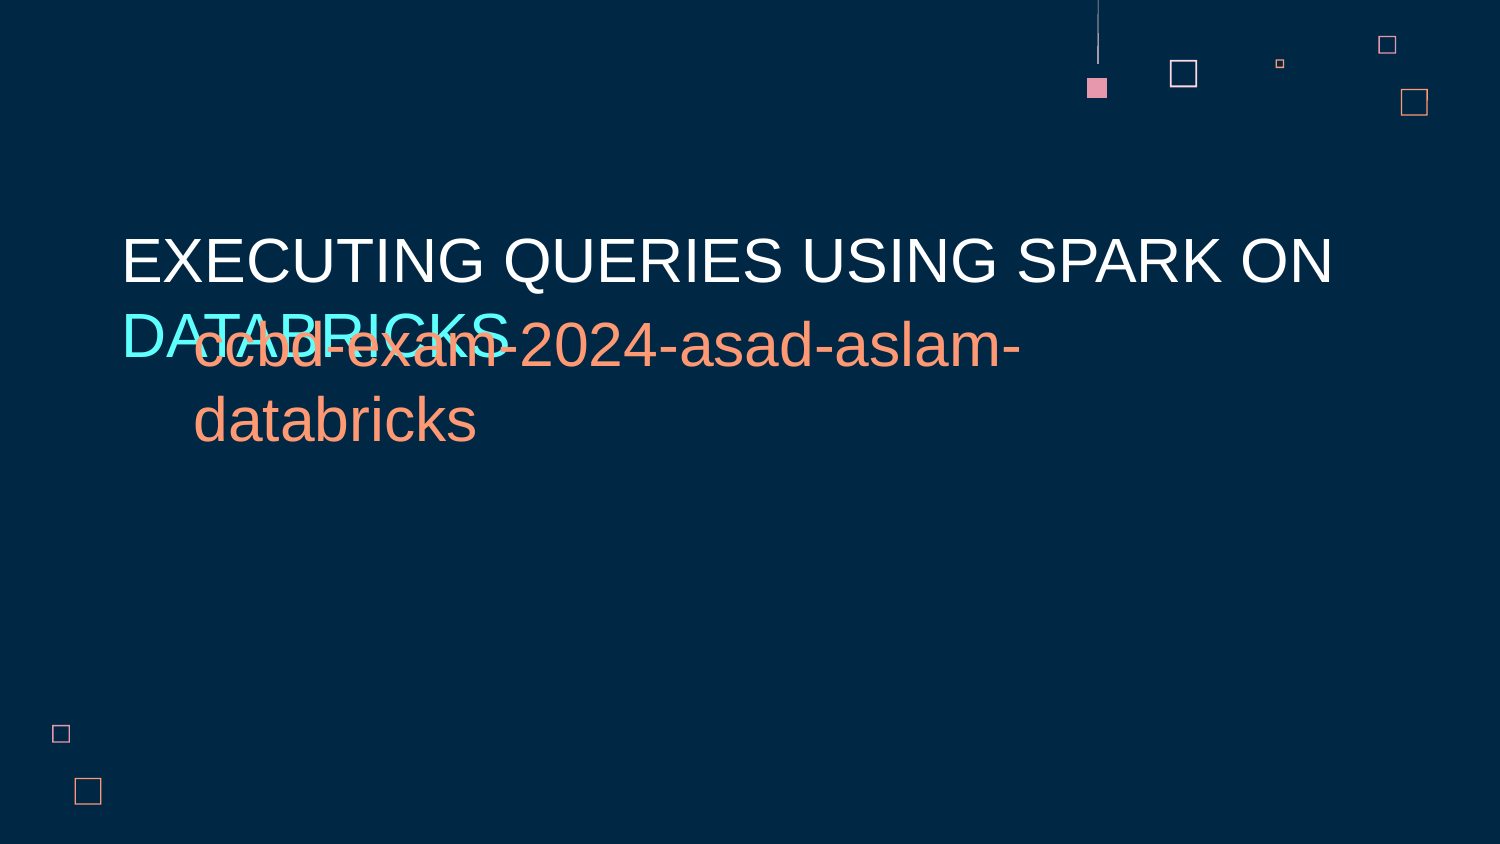

EXECUTING QUERIES USING SPARK ON DATABRICKS
ccbd-exam-2024-asad-aslam-databricks